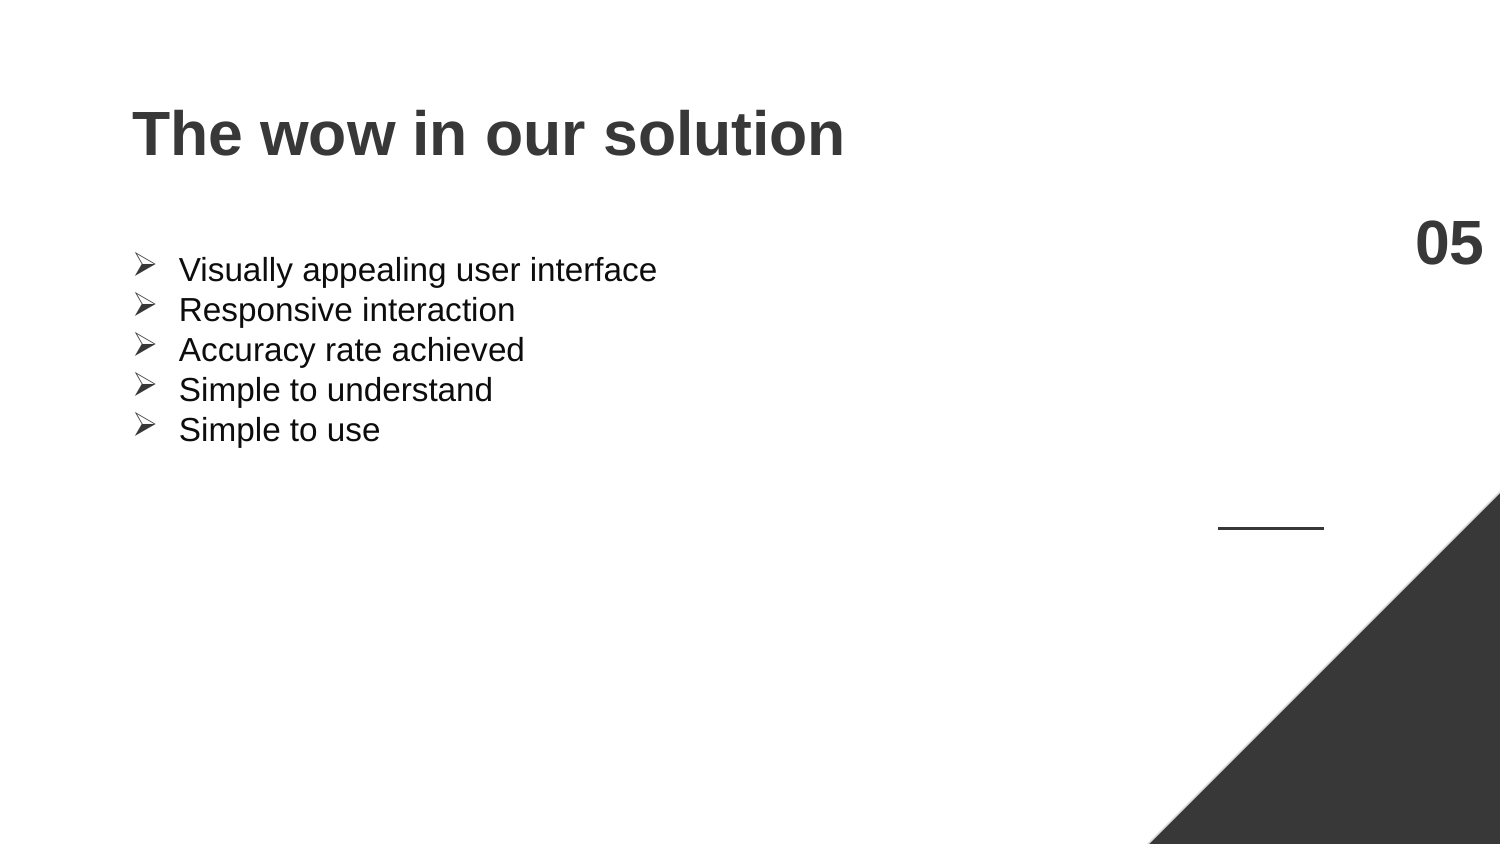

# The wow in our solution
05
Visually appealing user interface
Responsive interaction
Accuracy rate achieved
Simple to understand
Simple to use